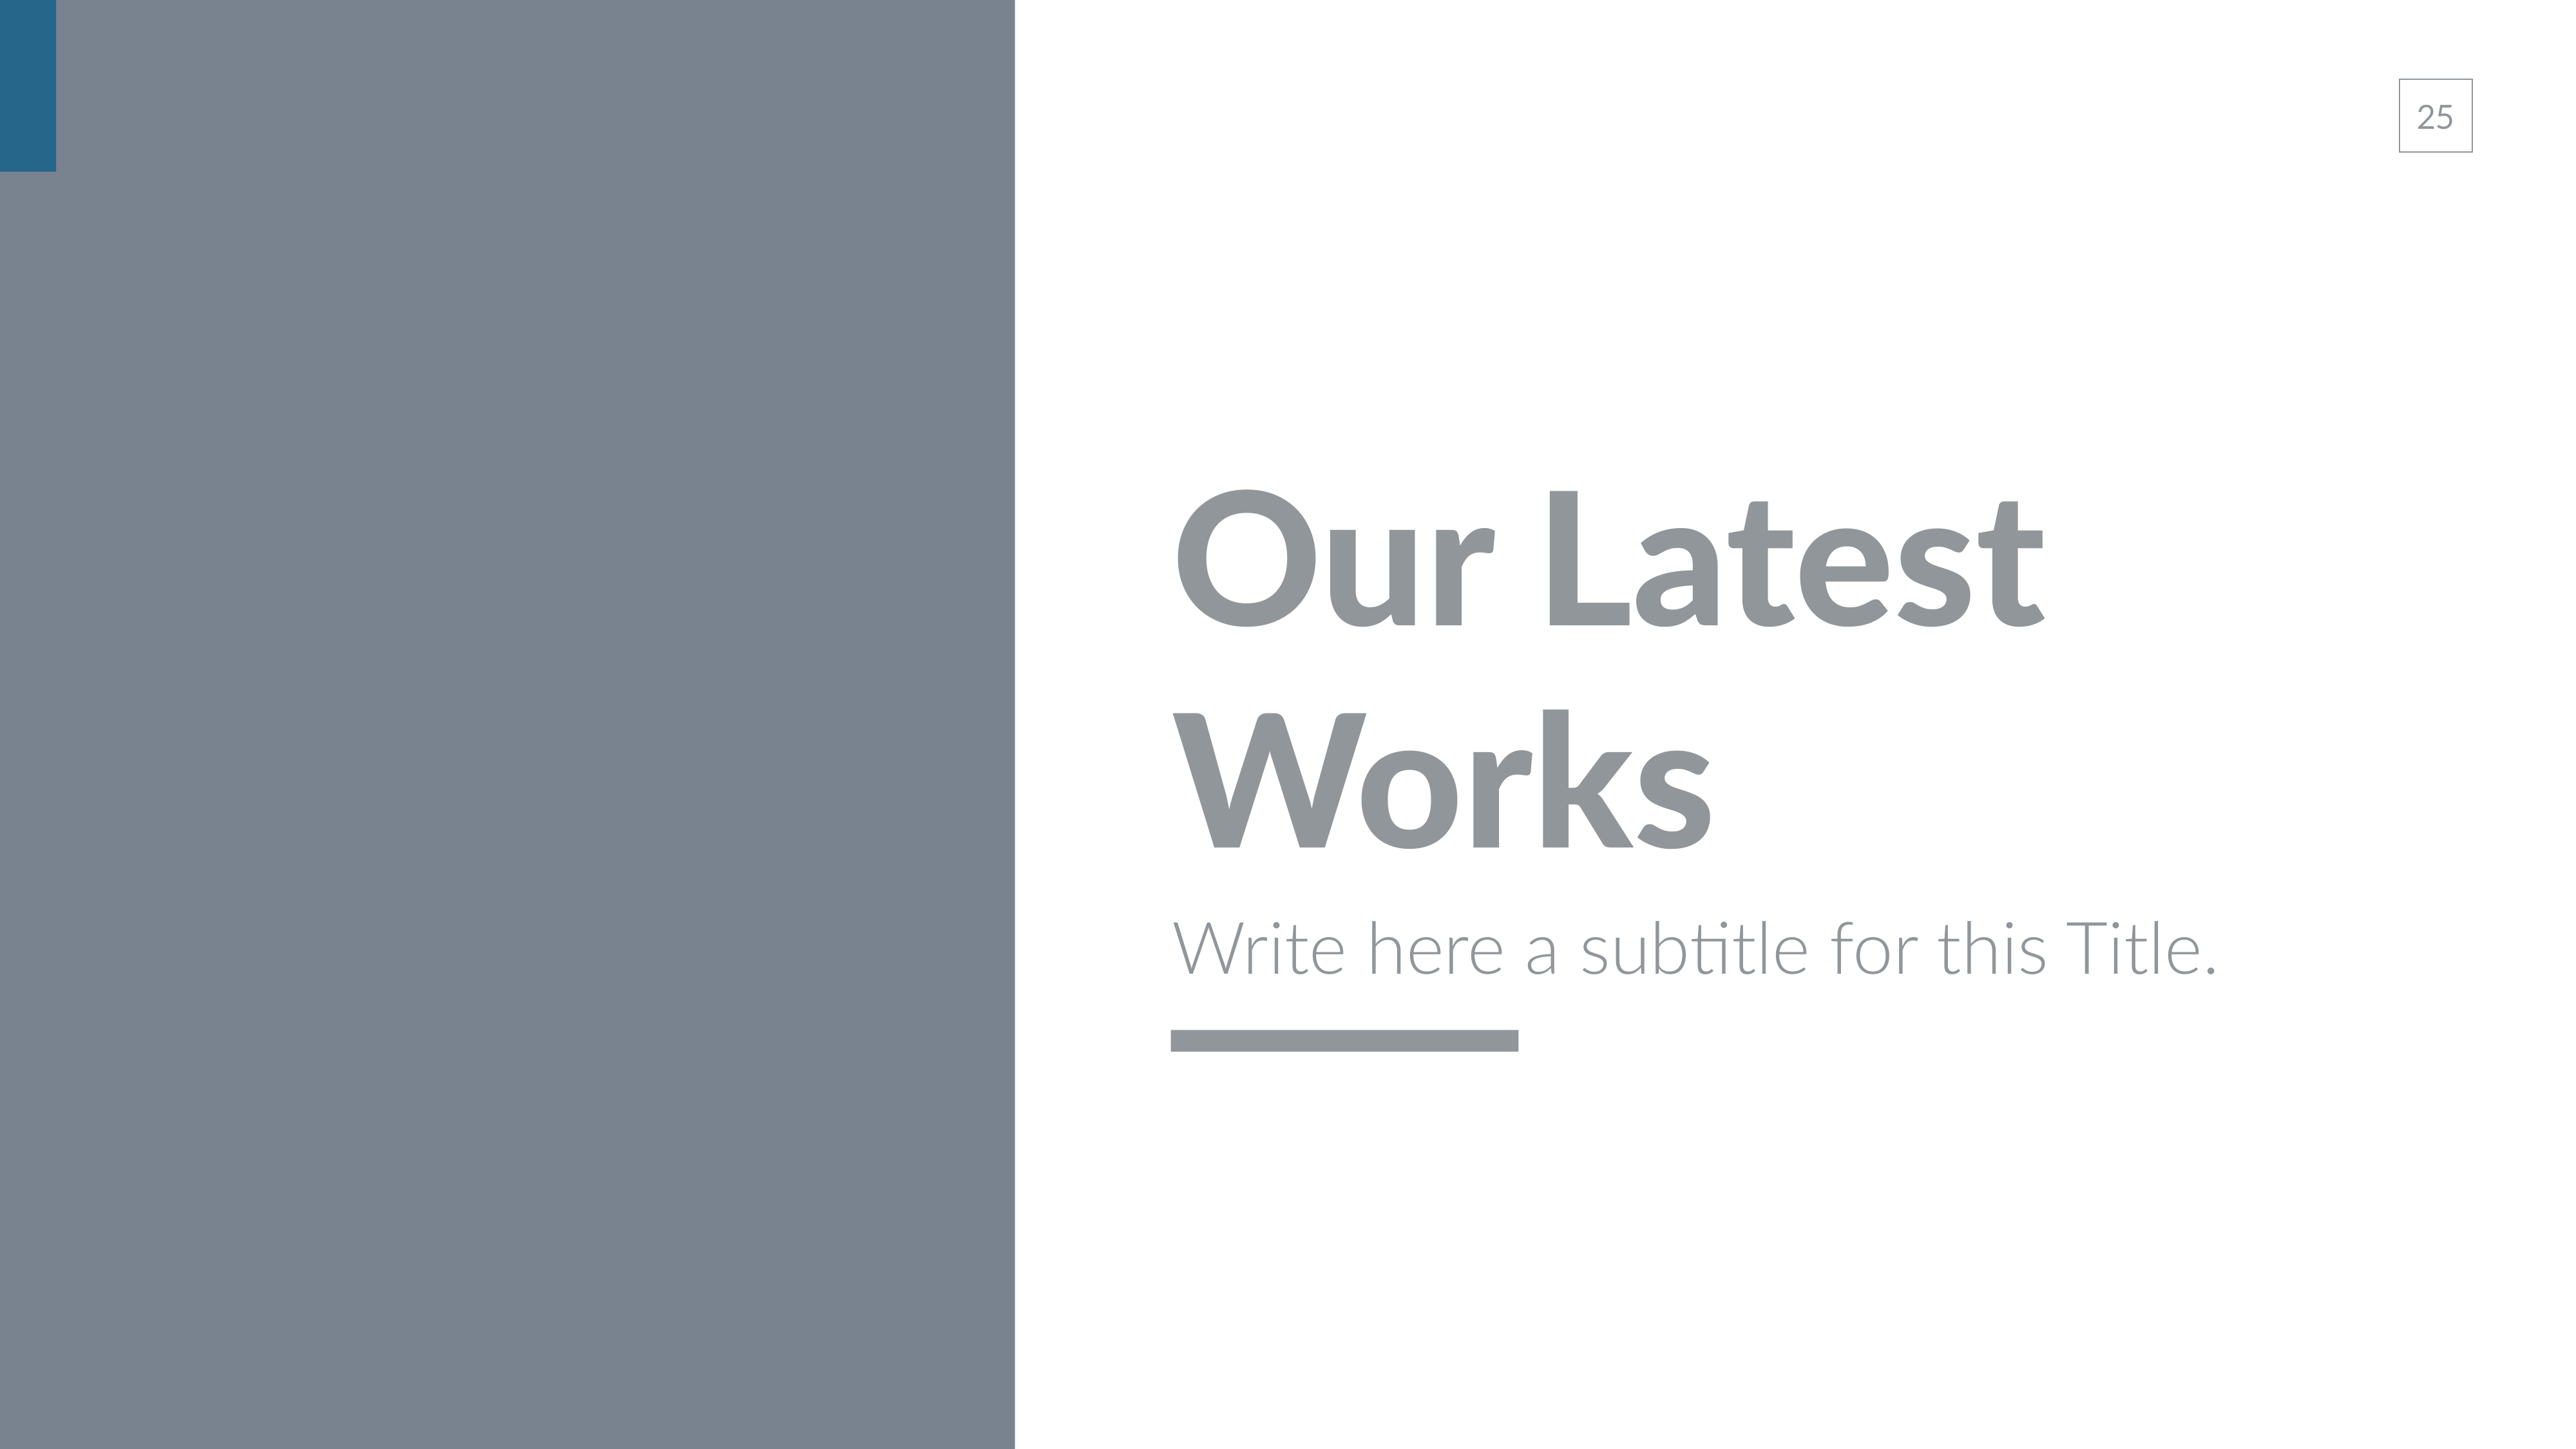

Our Latest Works
Write here a subtitle for this Title.